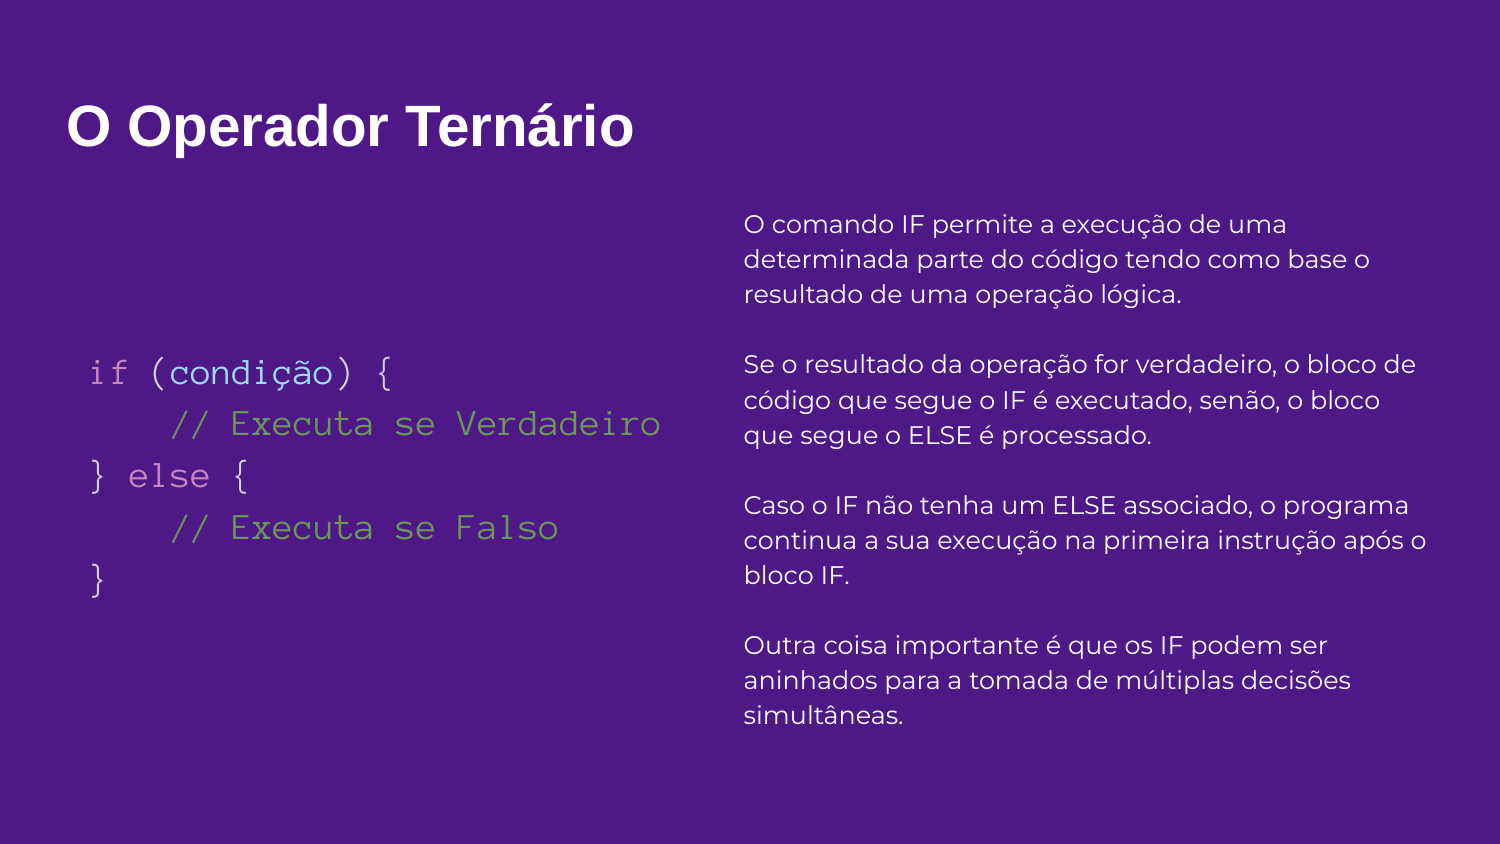

# O Operador Ternário
if (condição) {
    // Executa se Verdadeiro
} else {
    // Executa se Falso
}
O comando IF permite a execução de uma determinada parte do código tendo como base o resultado de uma operação lógica.

Se o resultado da operação for verdadeiro, o bloco de código que segue o IF é executado, senão, o bloco que segue o ELSE é processado.

Caso o IF não tenha um ELSE associado, o programa continua a sua execução na primeira instrução após o bloco IF.

Outra coisa importante é que os IF podem ser aninhados para a tomada de múltiplas decisões simultâneas.